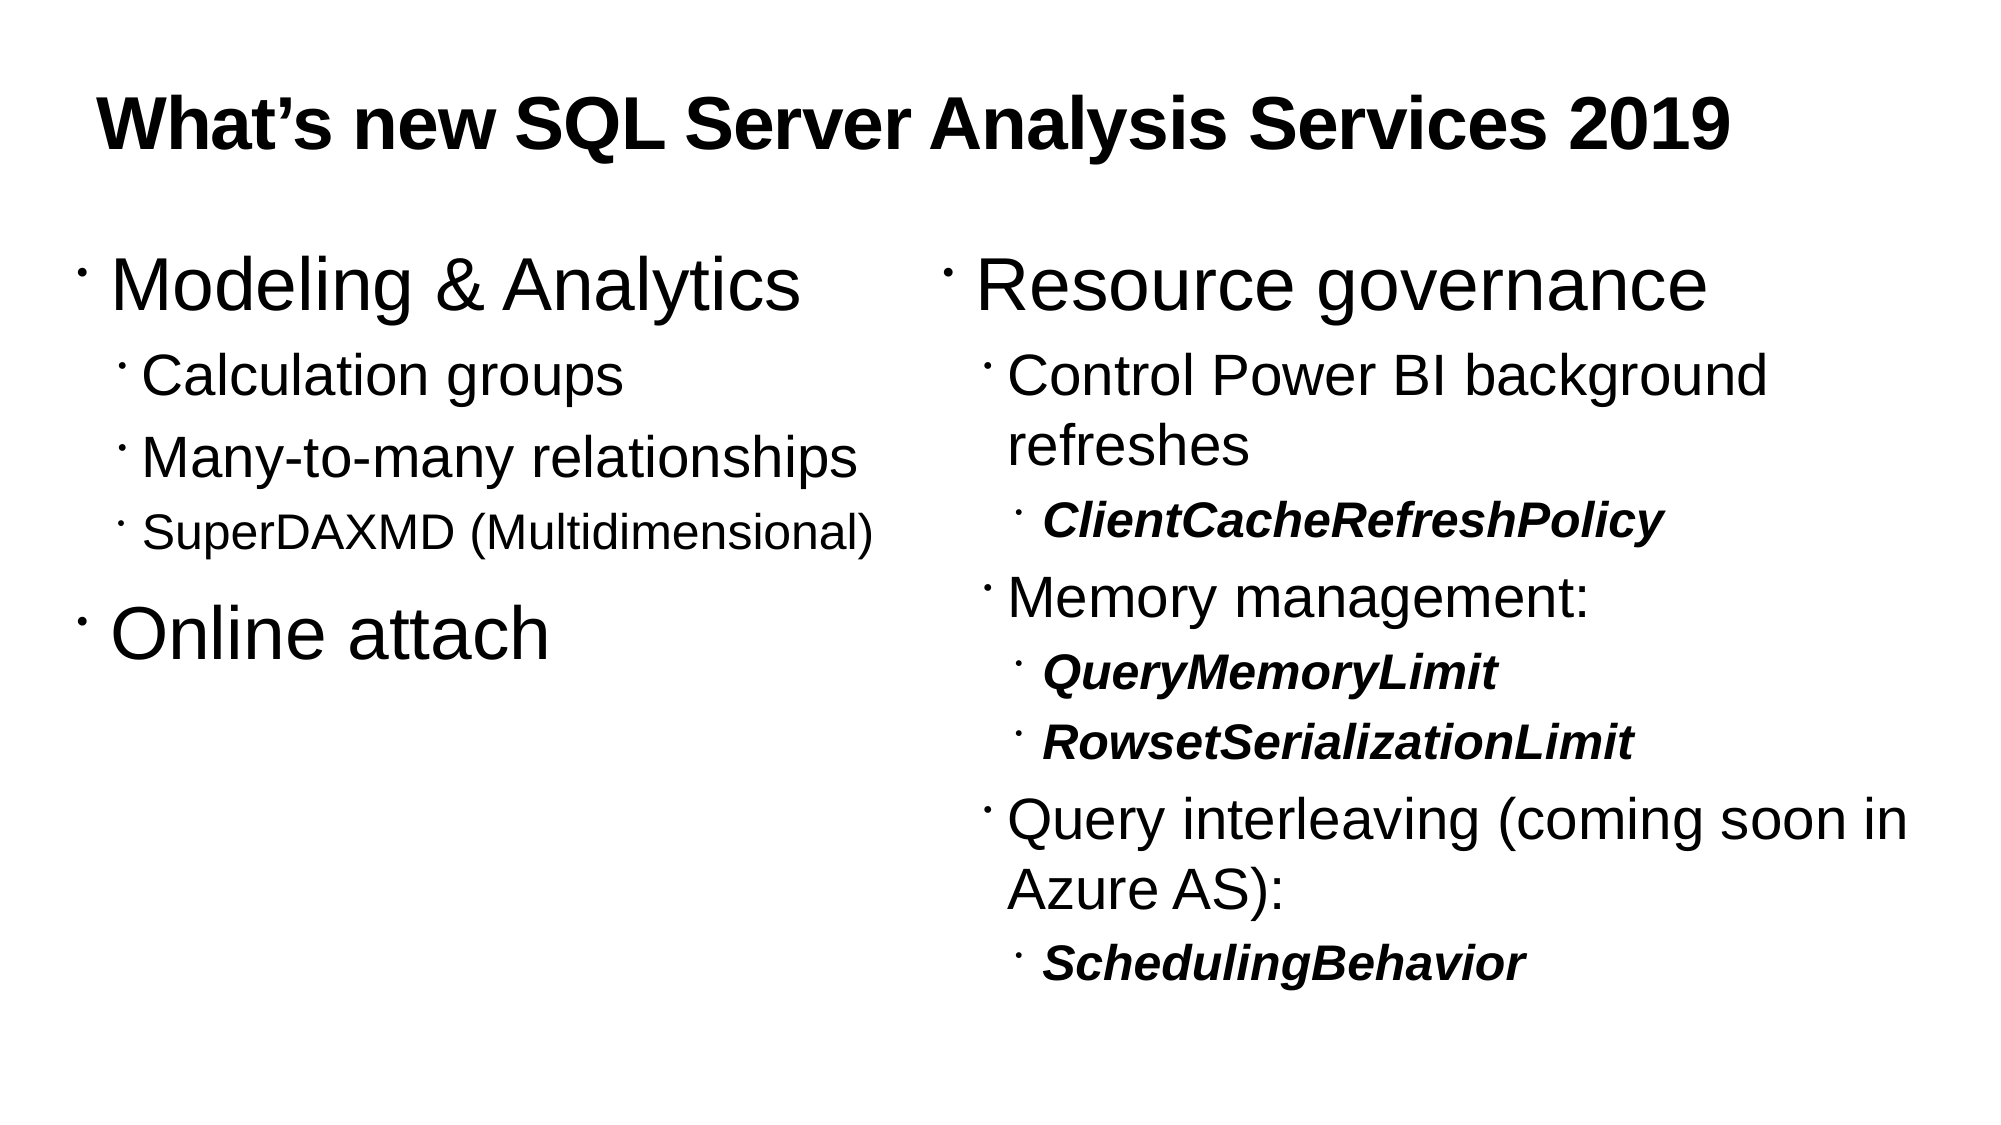

# What’s new SQL Server Analysis Services 2019
Modeling & Analytics
Calculation groups
Many-to-many relationships
SuperDAXMD (Multidimensional)
Online attach
Resource governance
Control Power BI background refreshes
ClientCacheRefreshPolicy
Memory management:
QueryMemoryLimit
RowsetSerializationLimit
Query interleaving (coming soon in Azure AS):
SchedulingBehavior